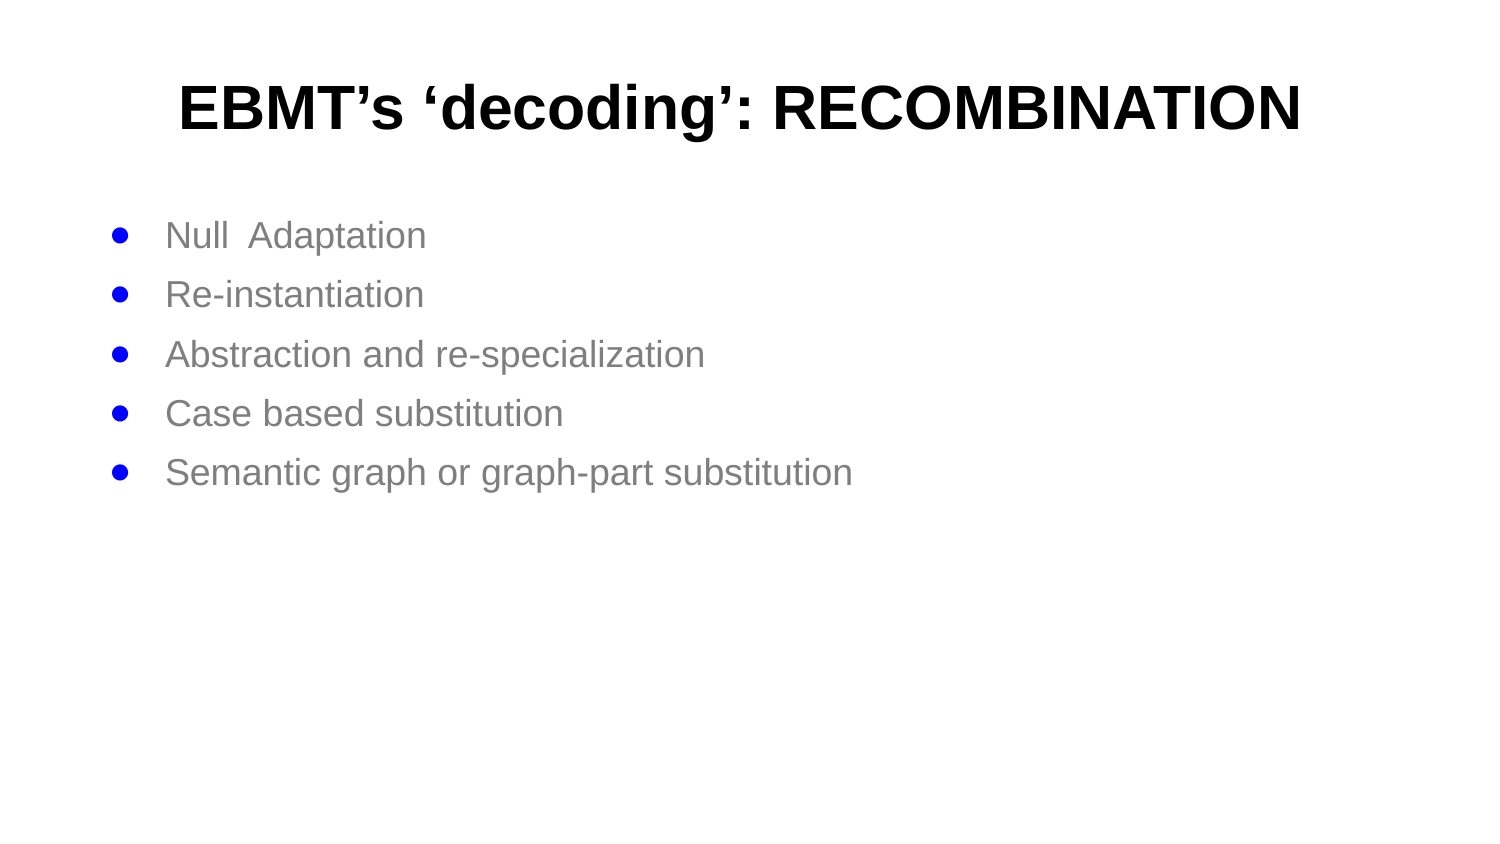

# EBMT’s ‘decoding’: RECOMBINATION
Null  Adaptation
Re-instantiation
Abstraction and re-specialization
Case based substitution
Semantic graph or graph-part substitution